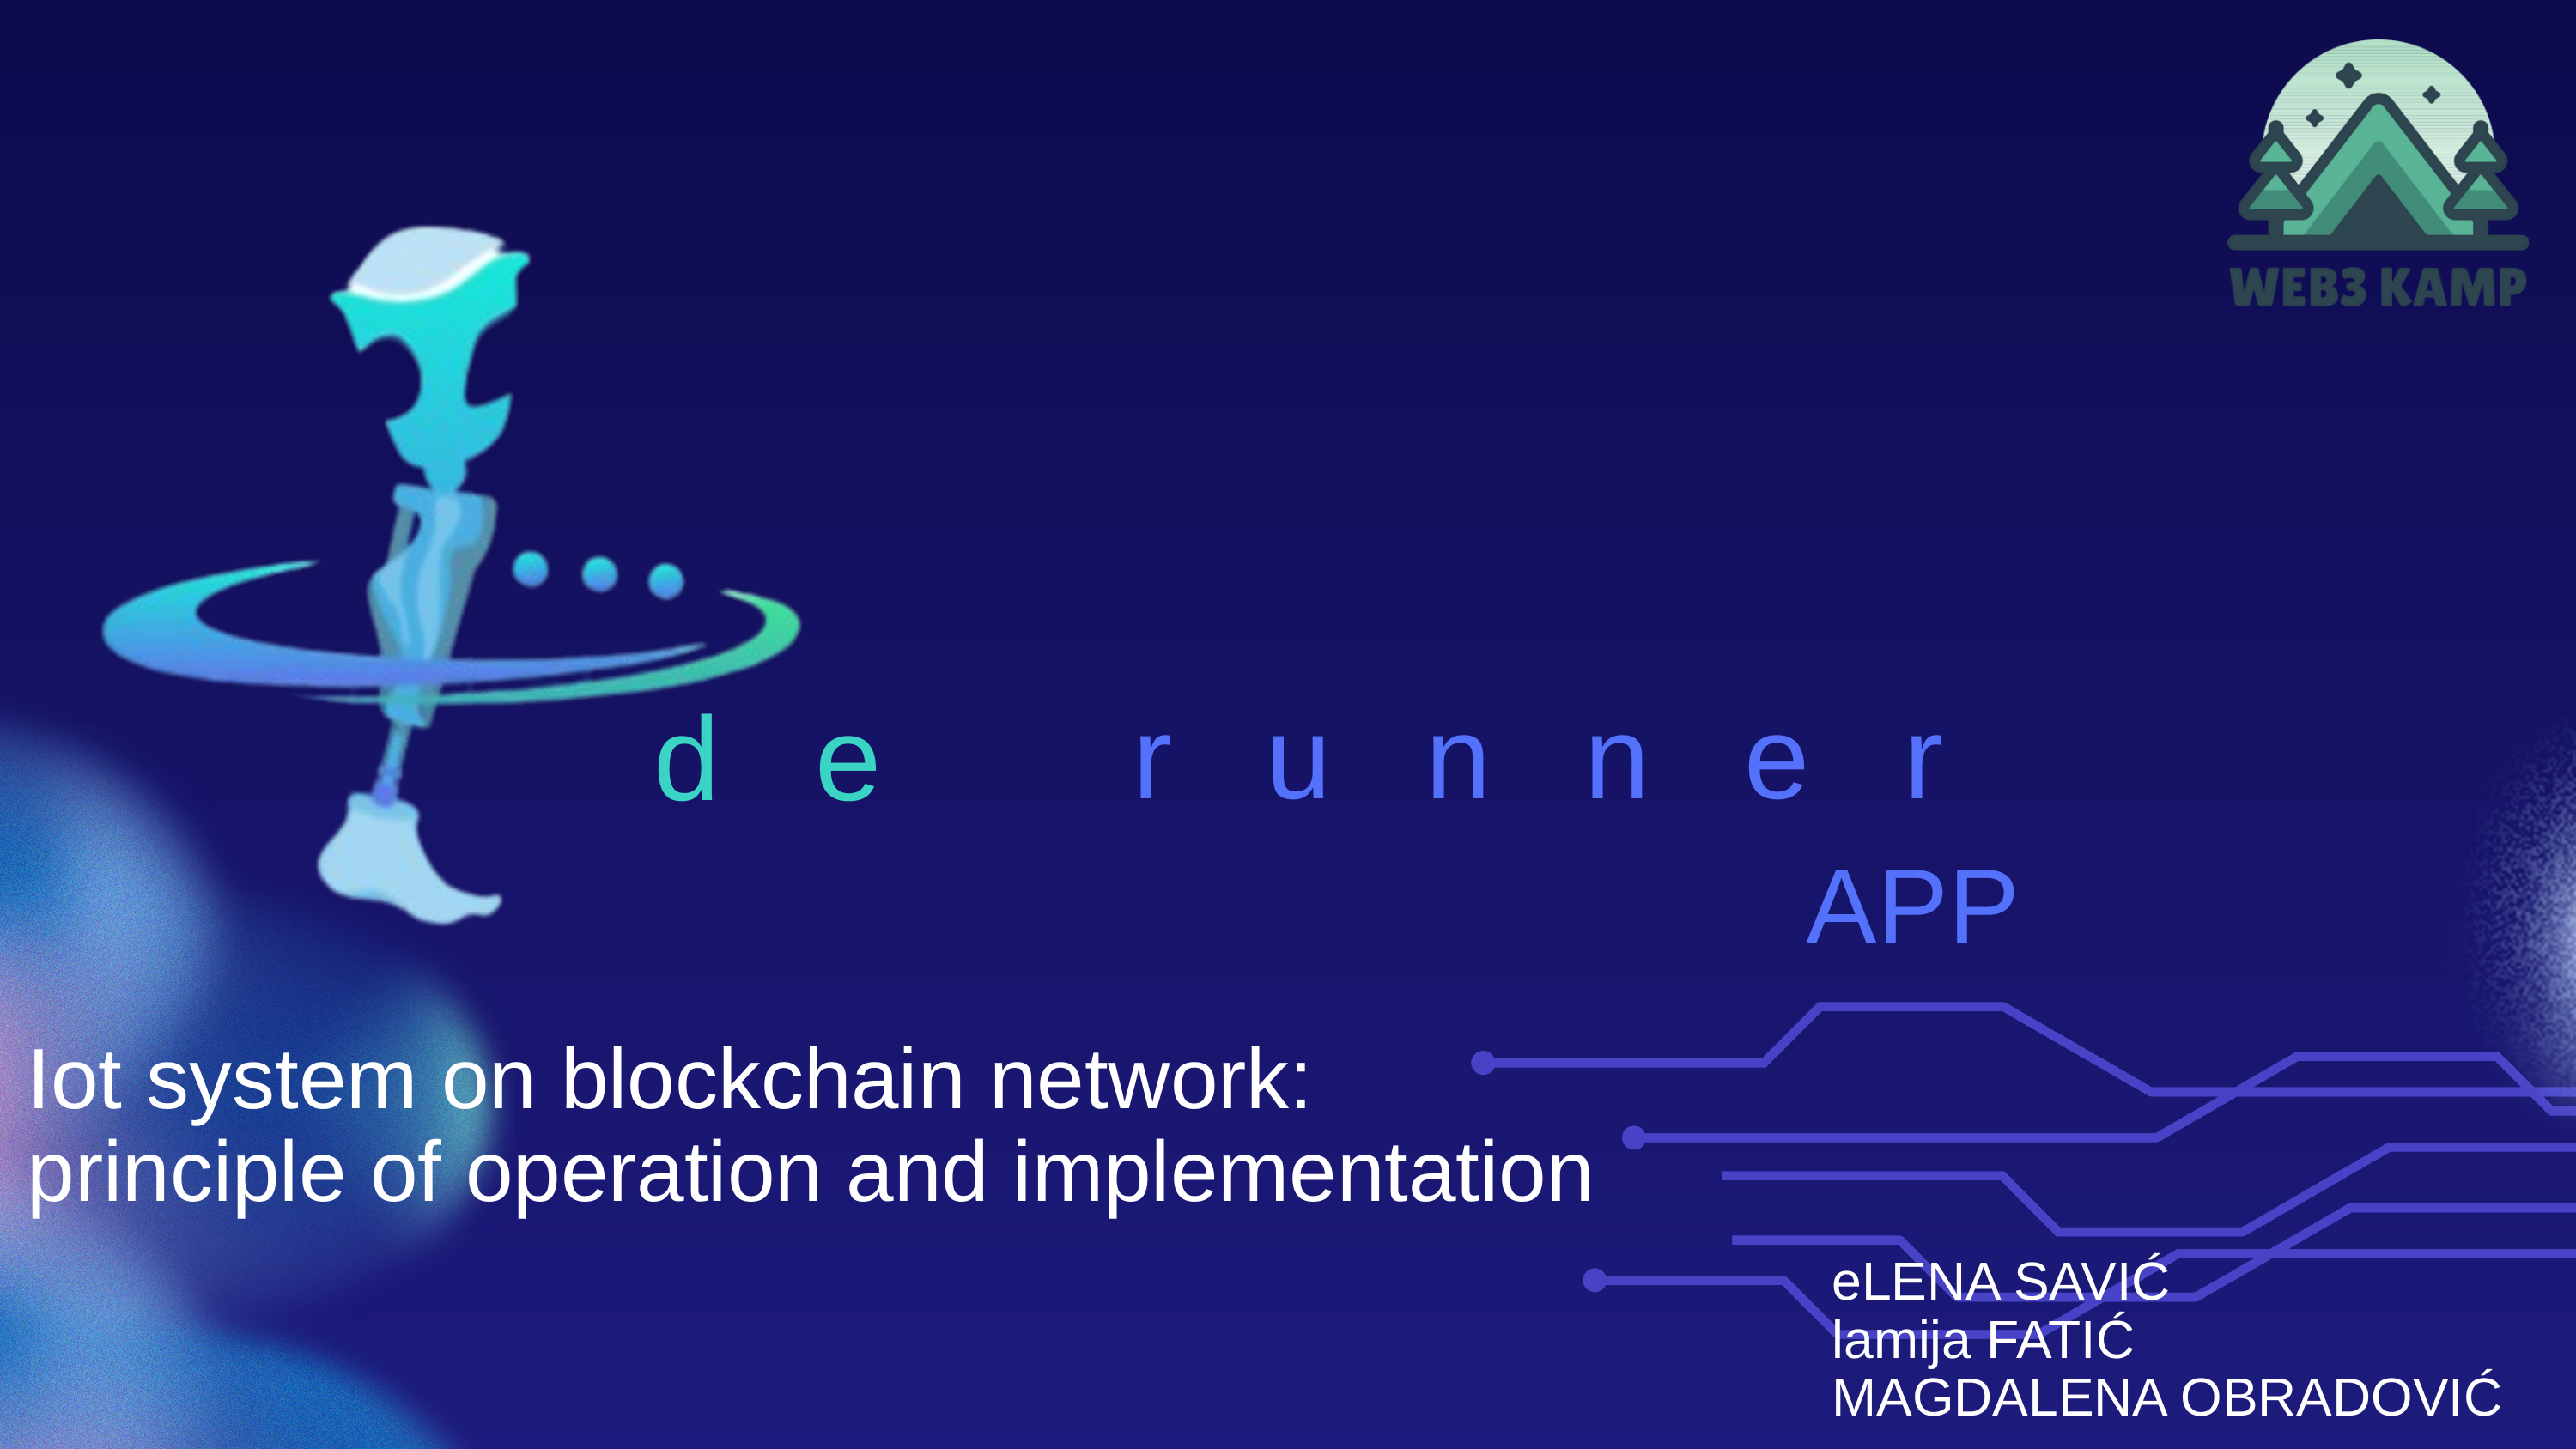

de
runner

APP

Iot system on blockchain network:
principle of operation and implementation
eLENA SAVIĆ
lamija FATIĆ
MAGDALENA OBRADOVIĆ